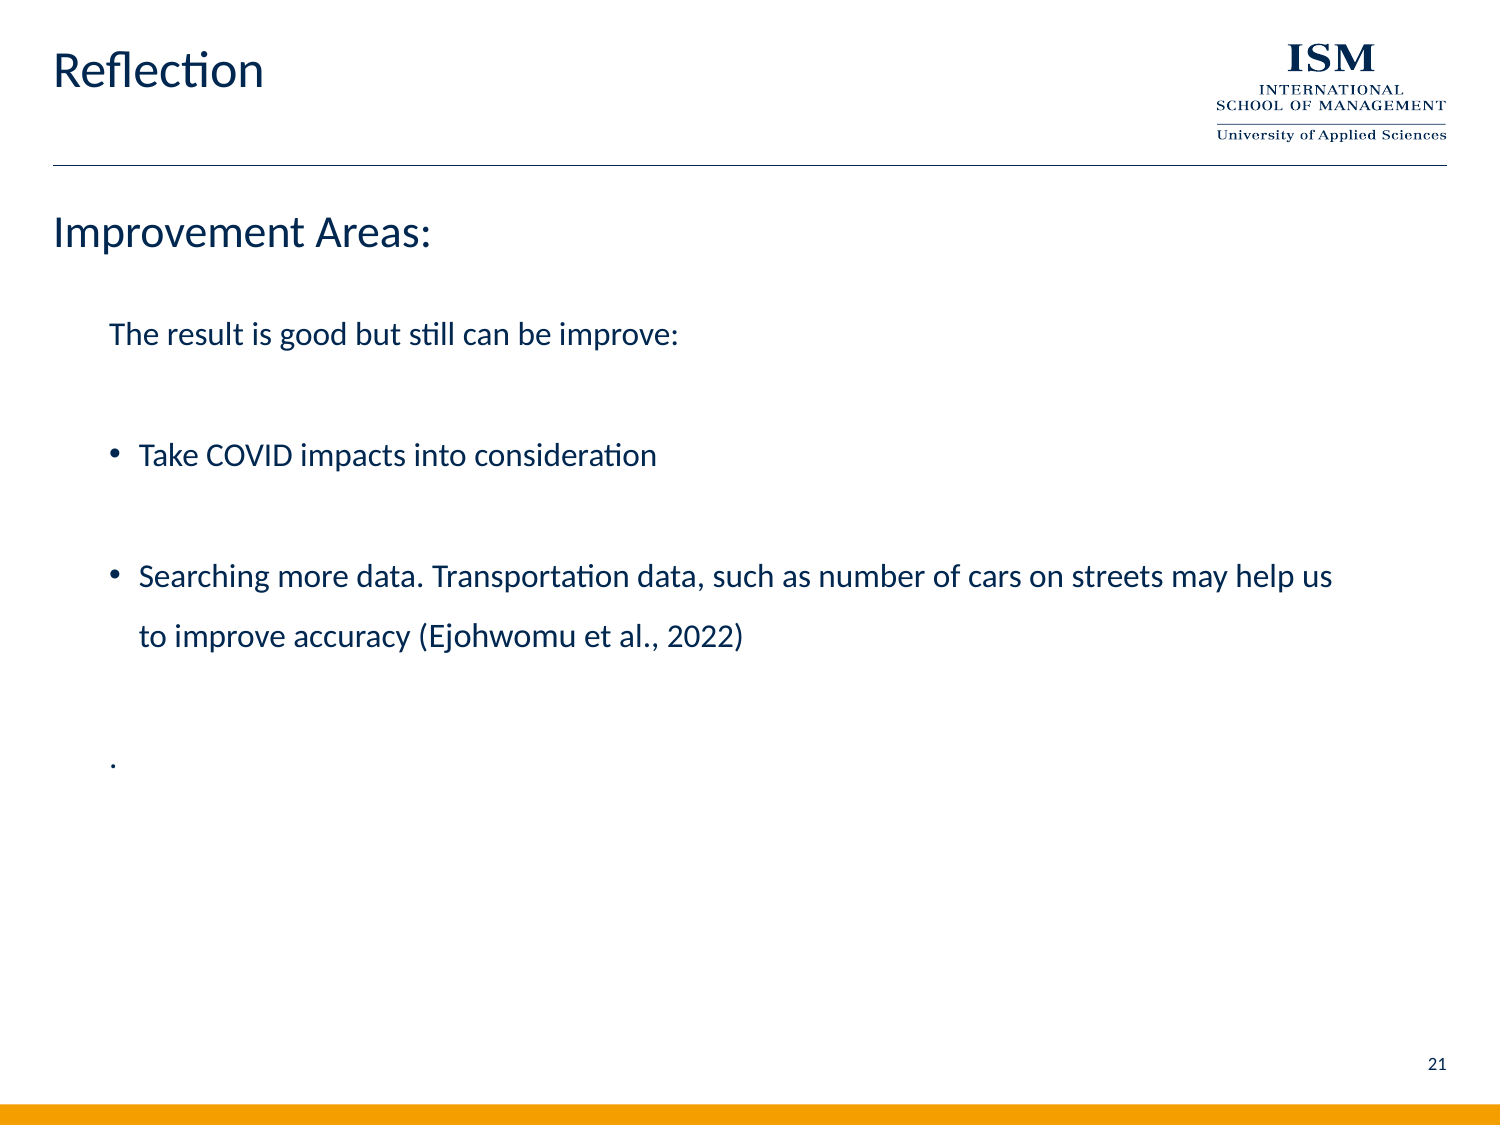

# Reflection
Improvement Areas:
The result is good but still can be improve:

Take COVID impacts into consideration

Searching more data. Transportation data, such as number of cars on streets may help us to improve accuracy (Ejohwomu et al., 2022)

.
21